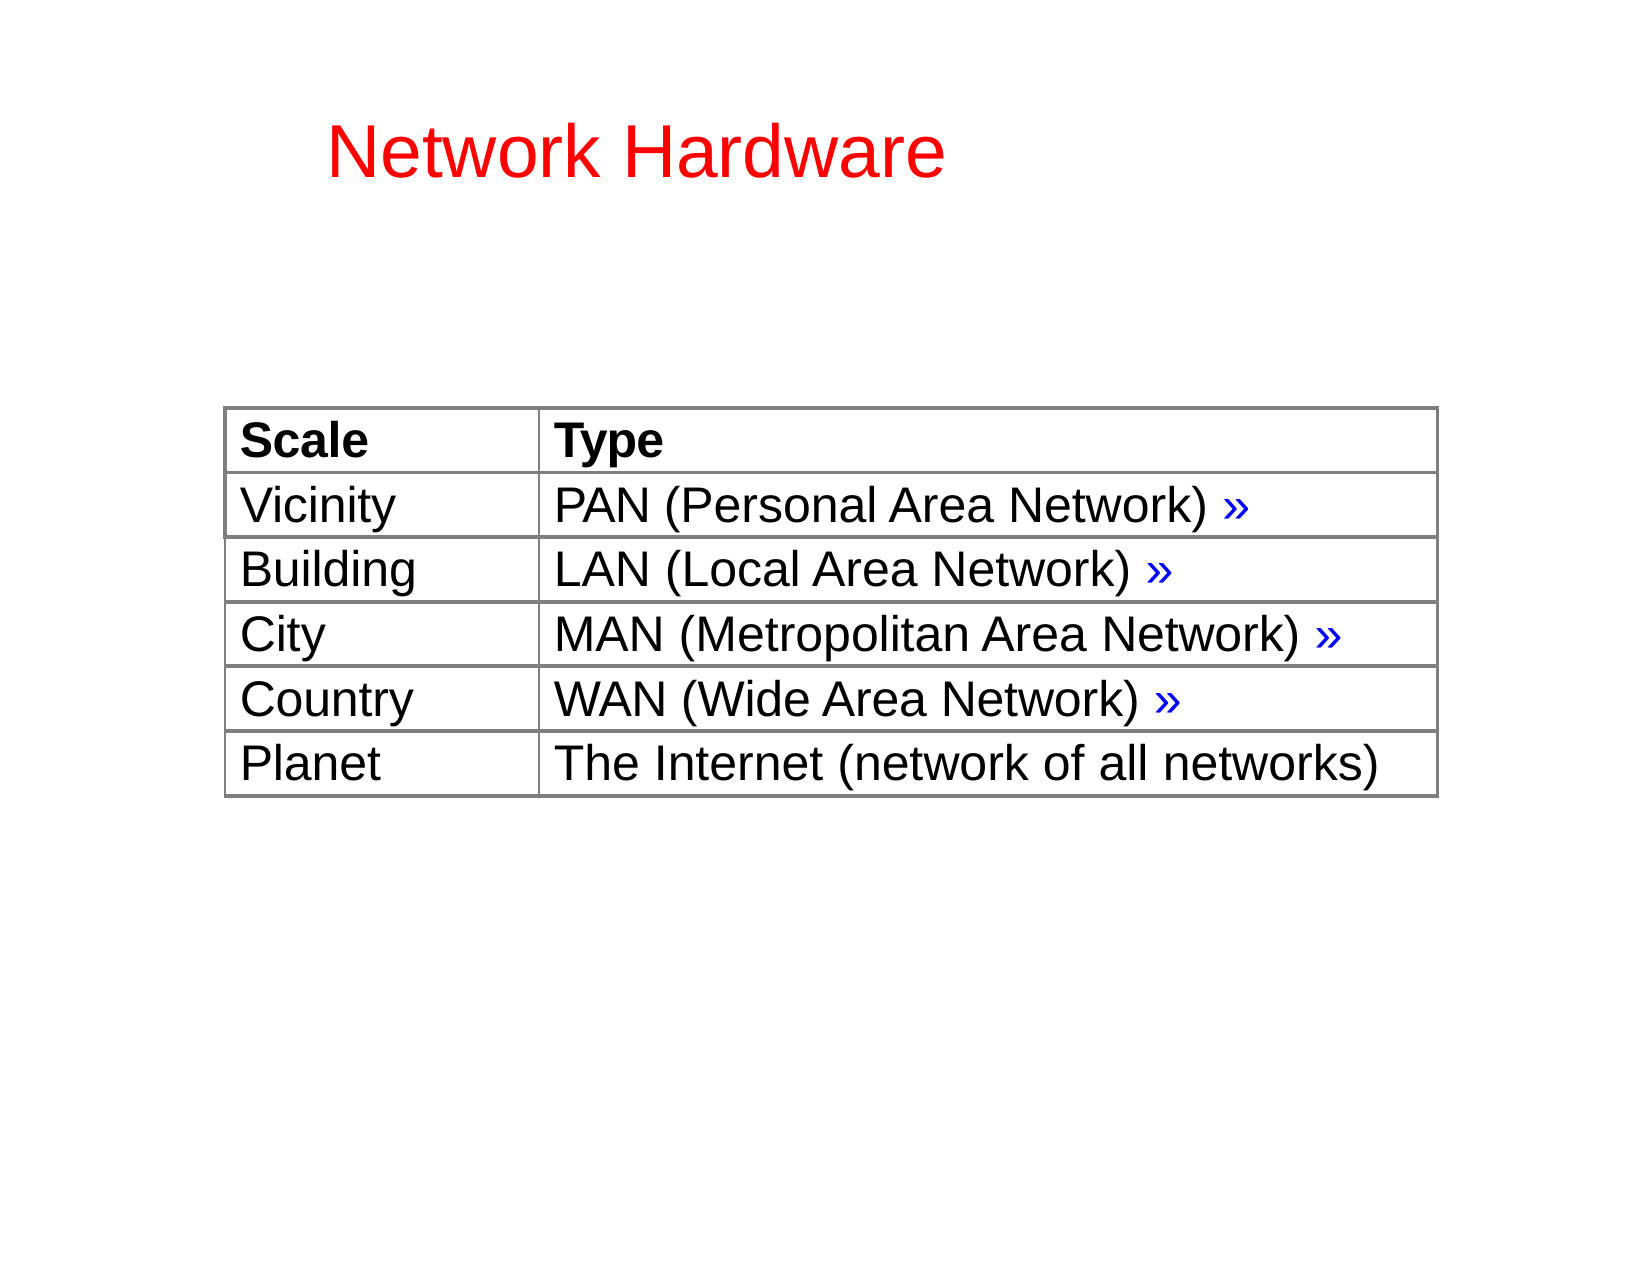

# Network Hardware

| Scale | Type |
| --- | --- |
| Vicinity | PAN (Personal Area Network) » |
| Building | LAN (Local Area Network) » |
| City | MAN (Metropolitan Area Network) » |
| Country | WAN (Wide Area Network) » |
| Planet | The Internet (network of all networks) |
Networks can be classified by their scale: